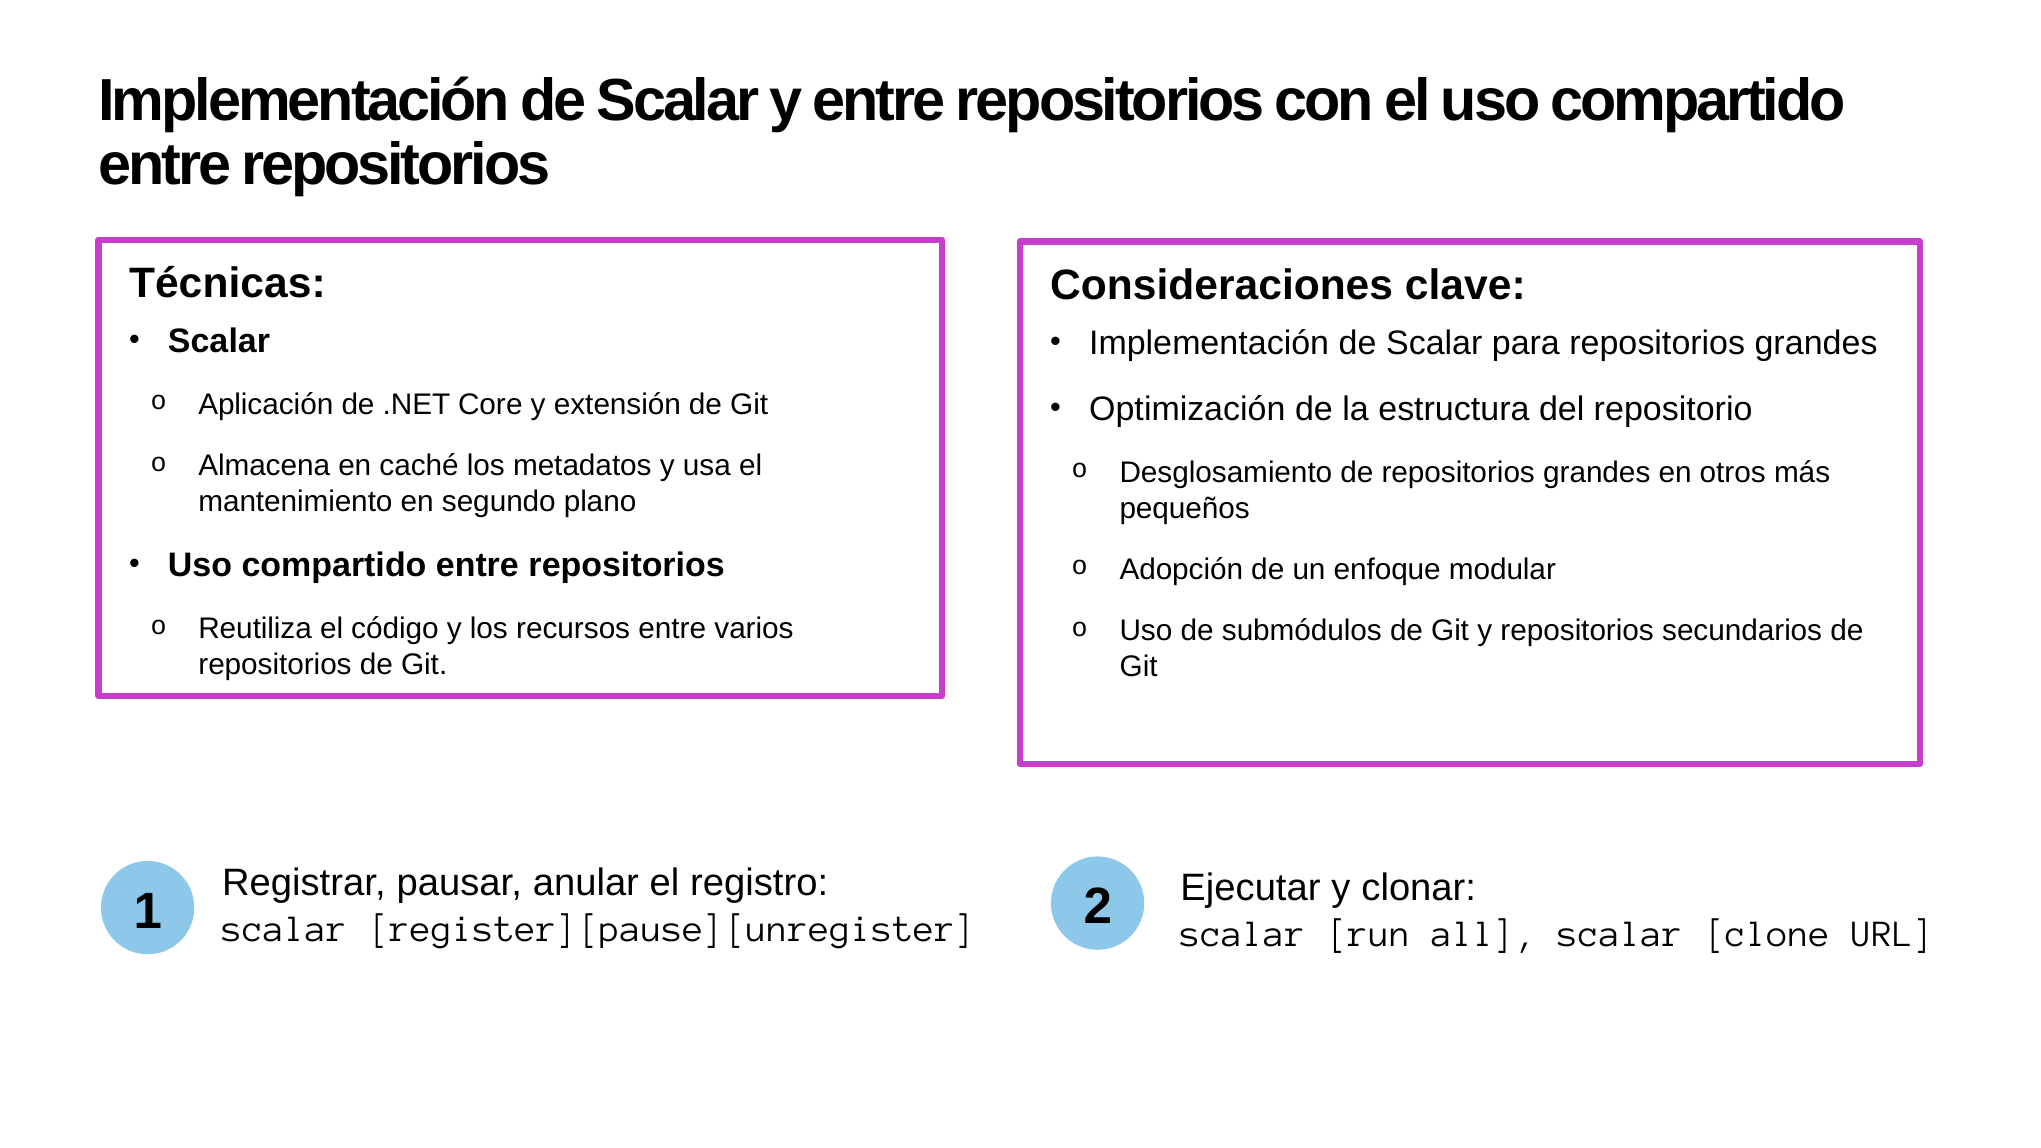

# Implementación de Scalar y entre repositorios con el uso compartido entre repositorios
Técnicas:
Scalar
Aplicación de .NET Core y extensión de Git
Almacena en caché los metadatos y usa el mantenimiento en segundo plano
Uso compartido entre repositorios
Reutiliza el código y los recursos entre varios repositorios de Git.
Consideraciones clave:
Implementación de Scalar para repositorios grandes
Optimización de la estructura del repositorio
Desglosamiento de repositorios grandes en otros más pequeños
Adopción de un enfoque modular
Uso de submódulos de Git y repositorios secundarios de Git

Registrar, pausar, anular el registro:
scalar [register][pause][unregister]
2
Ejecutar y clonar:
scalar [run all], scalar [clone URL]
1